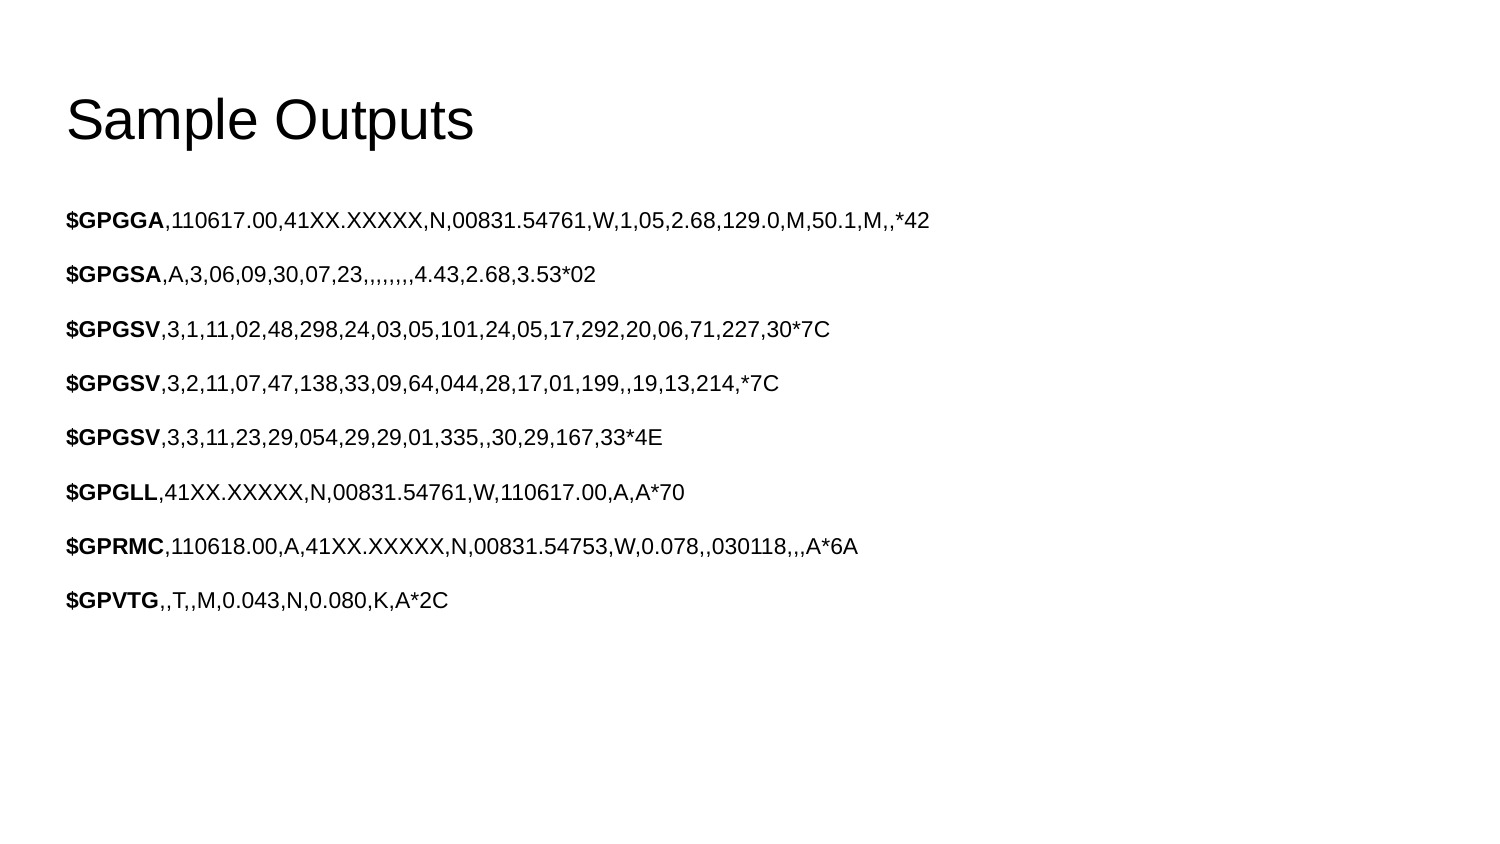

# Sample Outputs
$GPGGA,110617.00,41XX.XXXXX,N,00831.54761,W,1,05,2.68,129.0,M,50.1,M,,*42
$GPGSA,A,3,06,09,30,07,23,,,,,,,,4.43,2.68,3.53*02
$GPGSV,3,1,11,02,48,298,24,03,05,101,24,05,17,292,20,06,71,227,30*7C
$GPGSV,3,2,11,07,47,138,33,09,64,044,28,17,01,199,,19,13,214,*7C
$GPGSV,3,3,11,23,29,054,29,29,01,335,,30,29,167,33*4E
$GPGLL,41XX.XXXXX,N,00831.54761,W,110617.00,A,A*70
$GPRMC,110618.00,A,41XX.XXXXX,N,00831.54753,W,0.078,,030118,,,A*6A
$GPVTG,,T,,M,0.043,N,0.080,K,A*2C